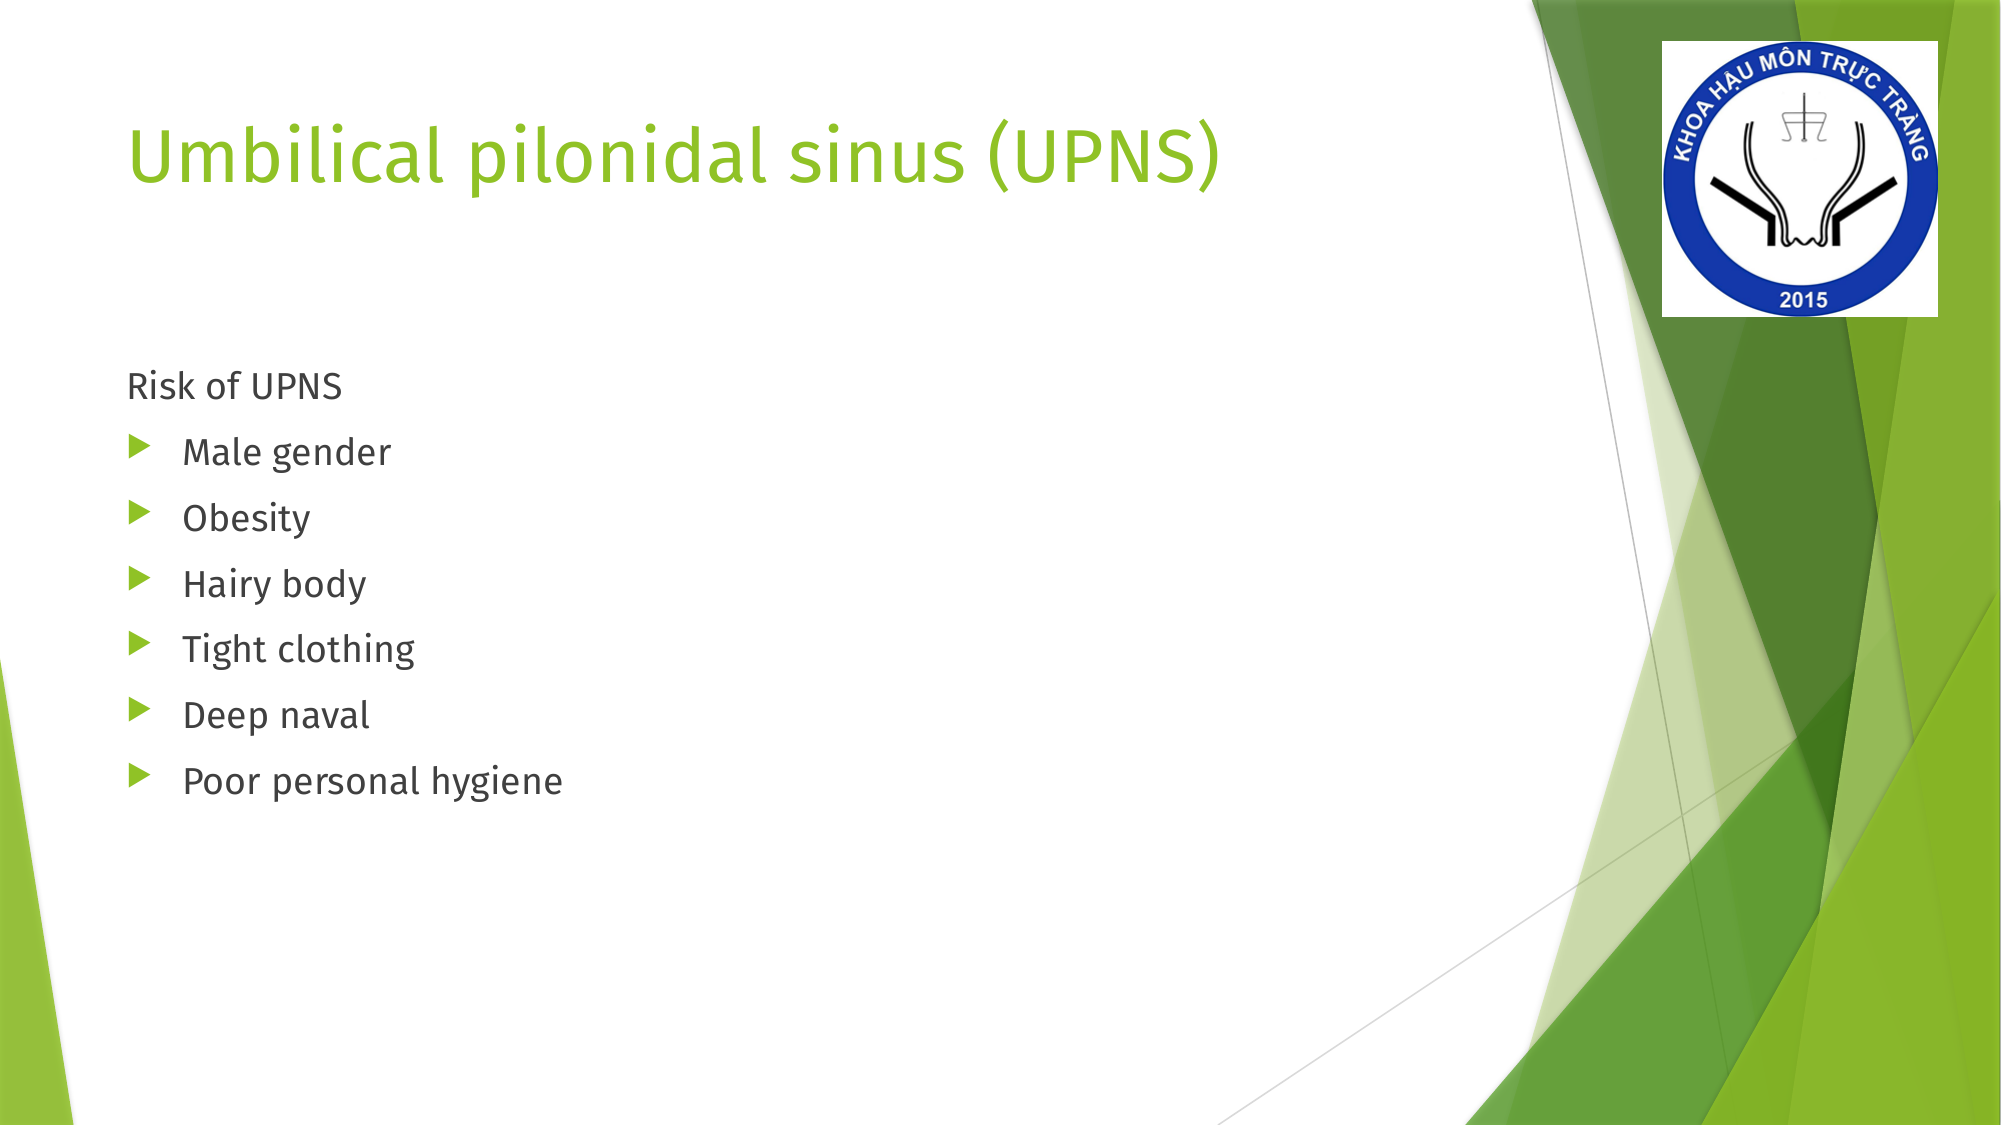

# Umbilical pilonidal sinus (UPNS)
Risk of UPNS
Male gender
Obesity
Hairy body
Tight clothing
Deep naval
Poor personal hygiene